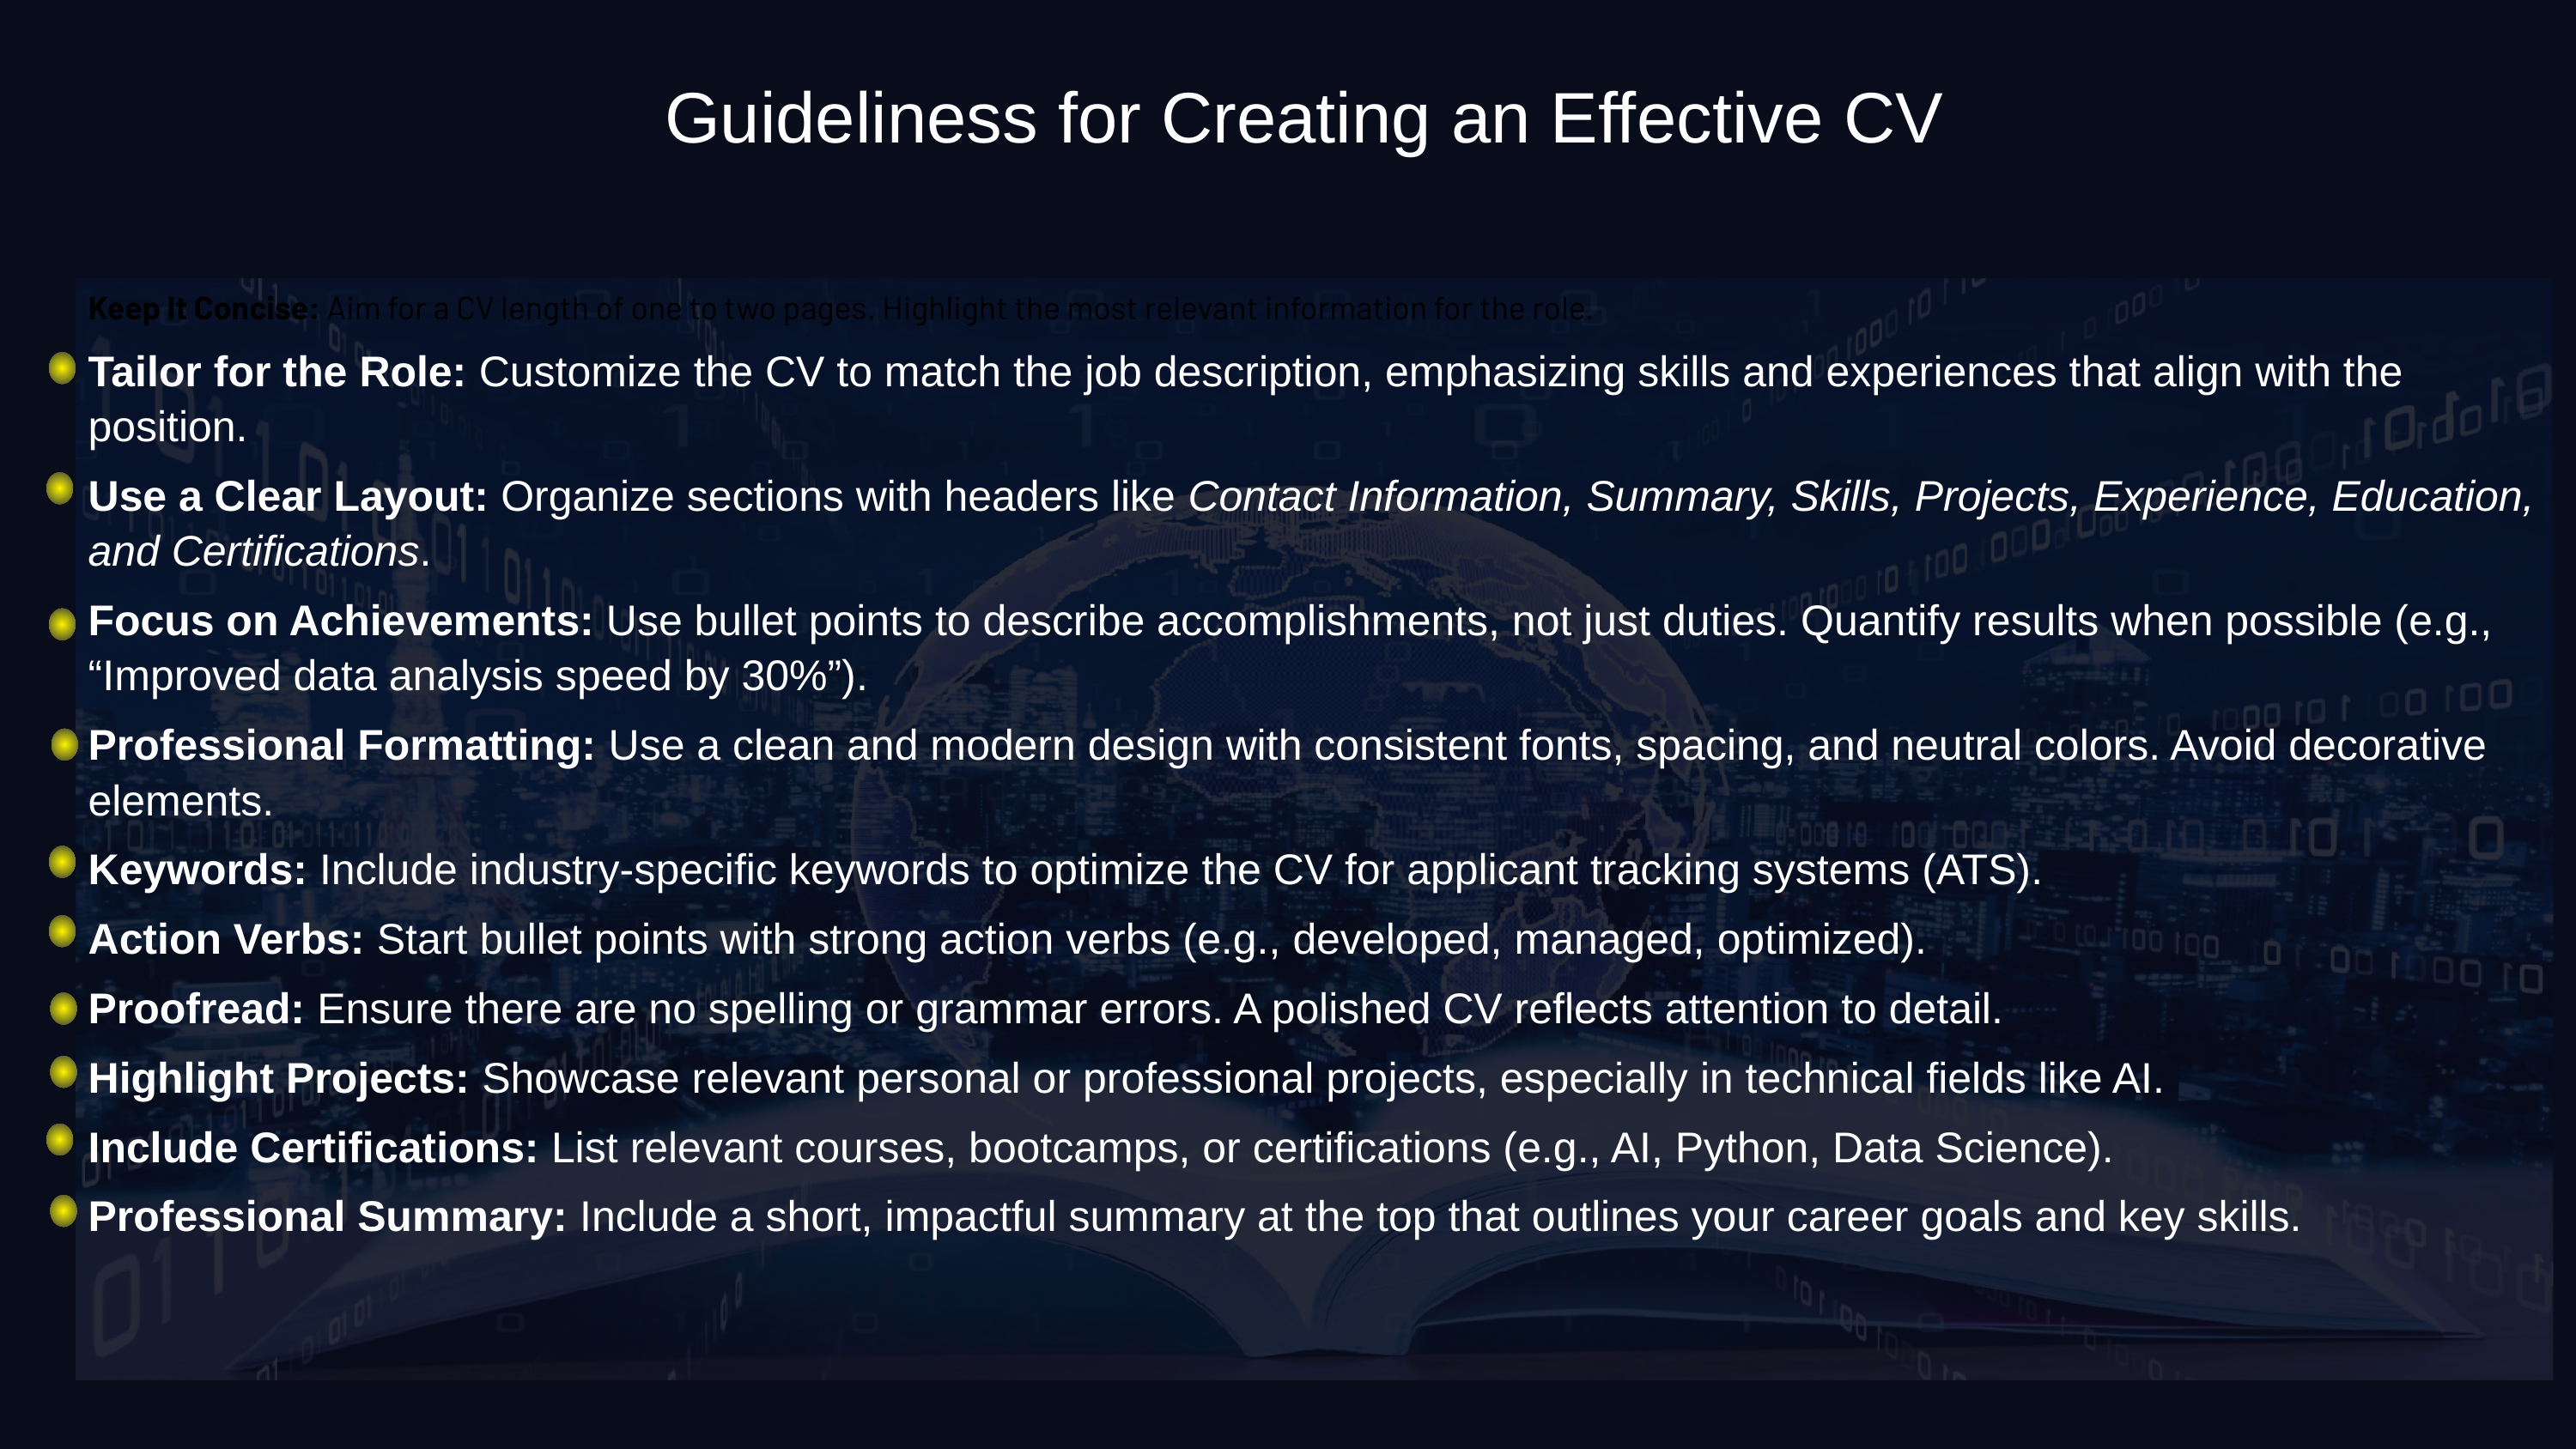

Guideliness for Creating an Effective CV
Keep It Concise: Aim for a CV length of one to two pages. Highlight the most relevant information for the role.
Tailor for the Role: Customize the CV to match the job description, emphasizing skills and experiences that align with the position.
Use a Clear Layout: Organize sections with headers like Contact Information, Summary, Skills, Projects, Experience, Education, and Certifications.
Focus on Achievements: Use bullet points to describe accomplishments, not just duties. Quantify results when possible (e.g., “Improved data analysis speed by 30%”).
Professional Formatting: Use a clean and modern design with consistent fonts, spacing, and neutral colors. Avoid decorative elements.
Keywords: Include industry-specific keywords to optimize the CV for applicant tracking systems (ATS).
Action Verbs: Start bullet points with strong action verbs (e.g., developed, managed, optimized).
Proofread: Ensure there are no spelling or grammar errors. A polished CV reflects attention to detail.
Highlight Projects: Showcase relevant personal or professional projects, especially in technical fields like AI.
Include Certifications: List relevant courses, bootcamps, or certifications (e.g., AI, Python, Data Science).
Professional Summary: Include a short, impactful summary at the top that outlines your career goals and key skills.